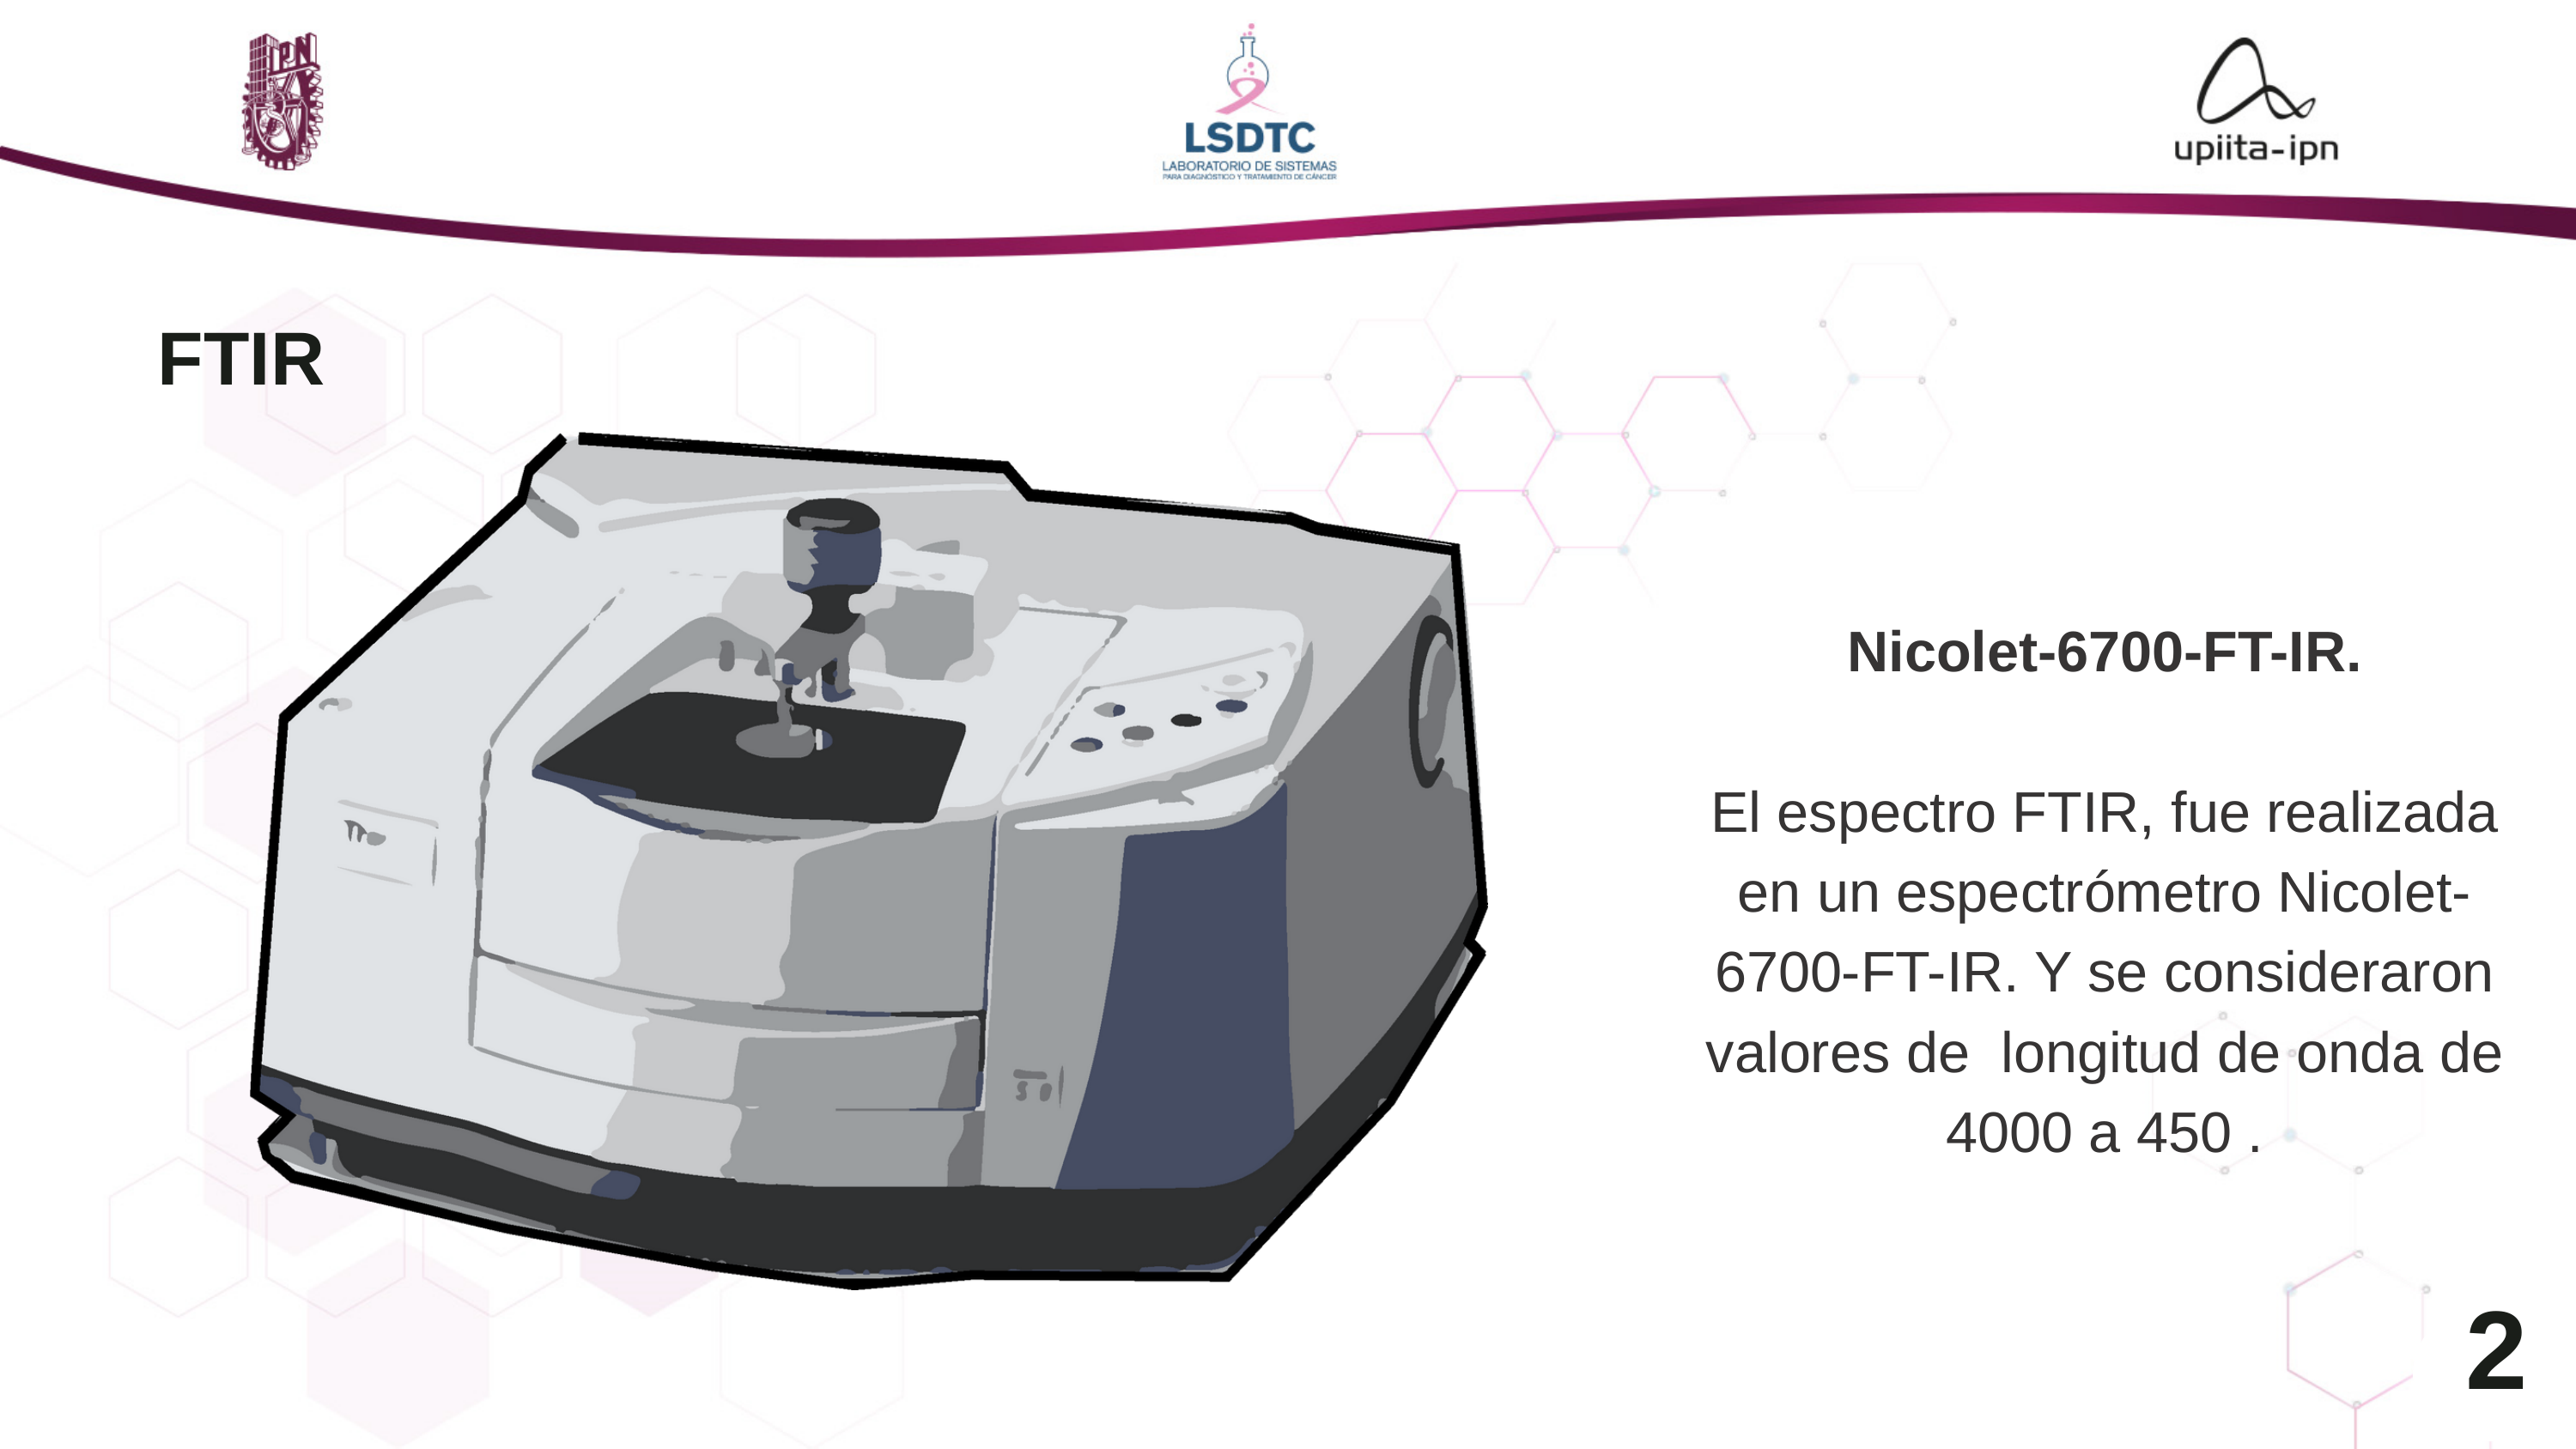

FTIR

Nicolet-6700-FT-IR.

El espectro FTIR, fue realizada en un espectrómetro Nicolet-6700-FT-IR. Y se consideraron valores de  longitud de onda de 4000 a 450 .
24